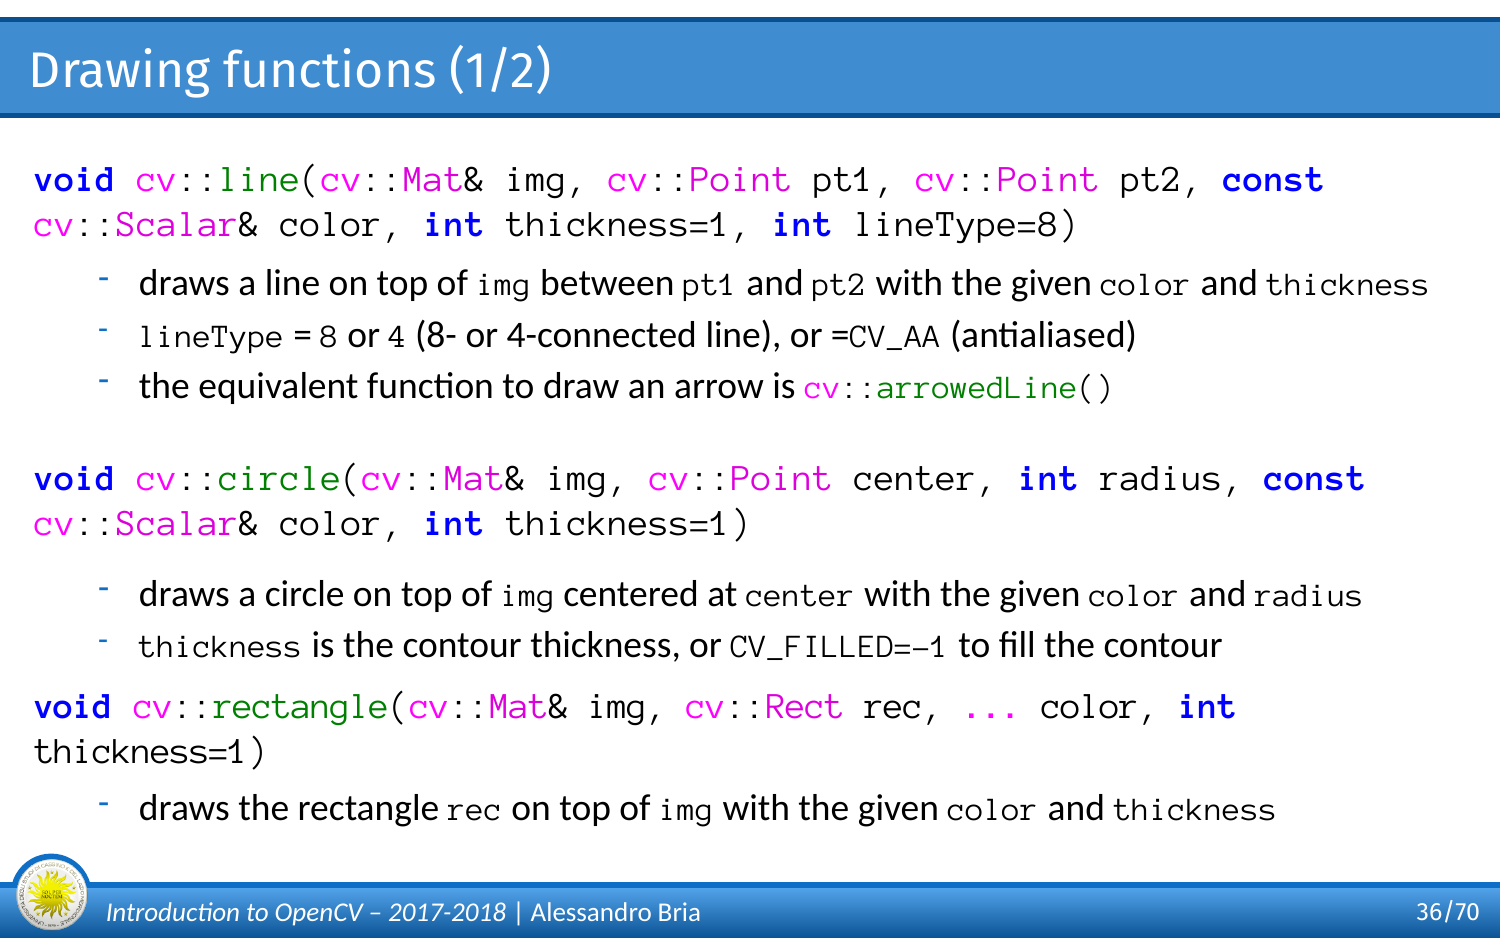

# Drawing functions (1/2)
void cv::line(cv::Mat& img, cv::Point pt1, cv::Point pt2, const cv::Scalar& color, int thickness=1, int lineType=8)
draws a line on top of img between pt1 and pt2 with the given color and thickness
lineType = 8 or 4 (8- or 4-connected line), or =CV_AA (antialiased)
the equivalent function to draw an arrow is cv::arrowedLine()

draws a circle on top of img centered at center with the given color and radius
thickness is the contour thickness, or CV_FILLED=-1 to fill the contour

draws the rectangle rec on top of img with the given color and thickness
void cv::circle(cv::Mat& img, cv::Point center, int radius, const cv::Scalar& color, int thickness=1)
void cv::rectangle(cv::Mat& img, cv::Rect rec, ... color, int thickness=1)